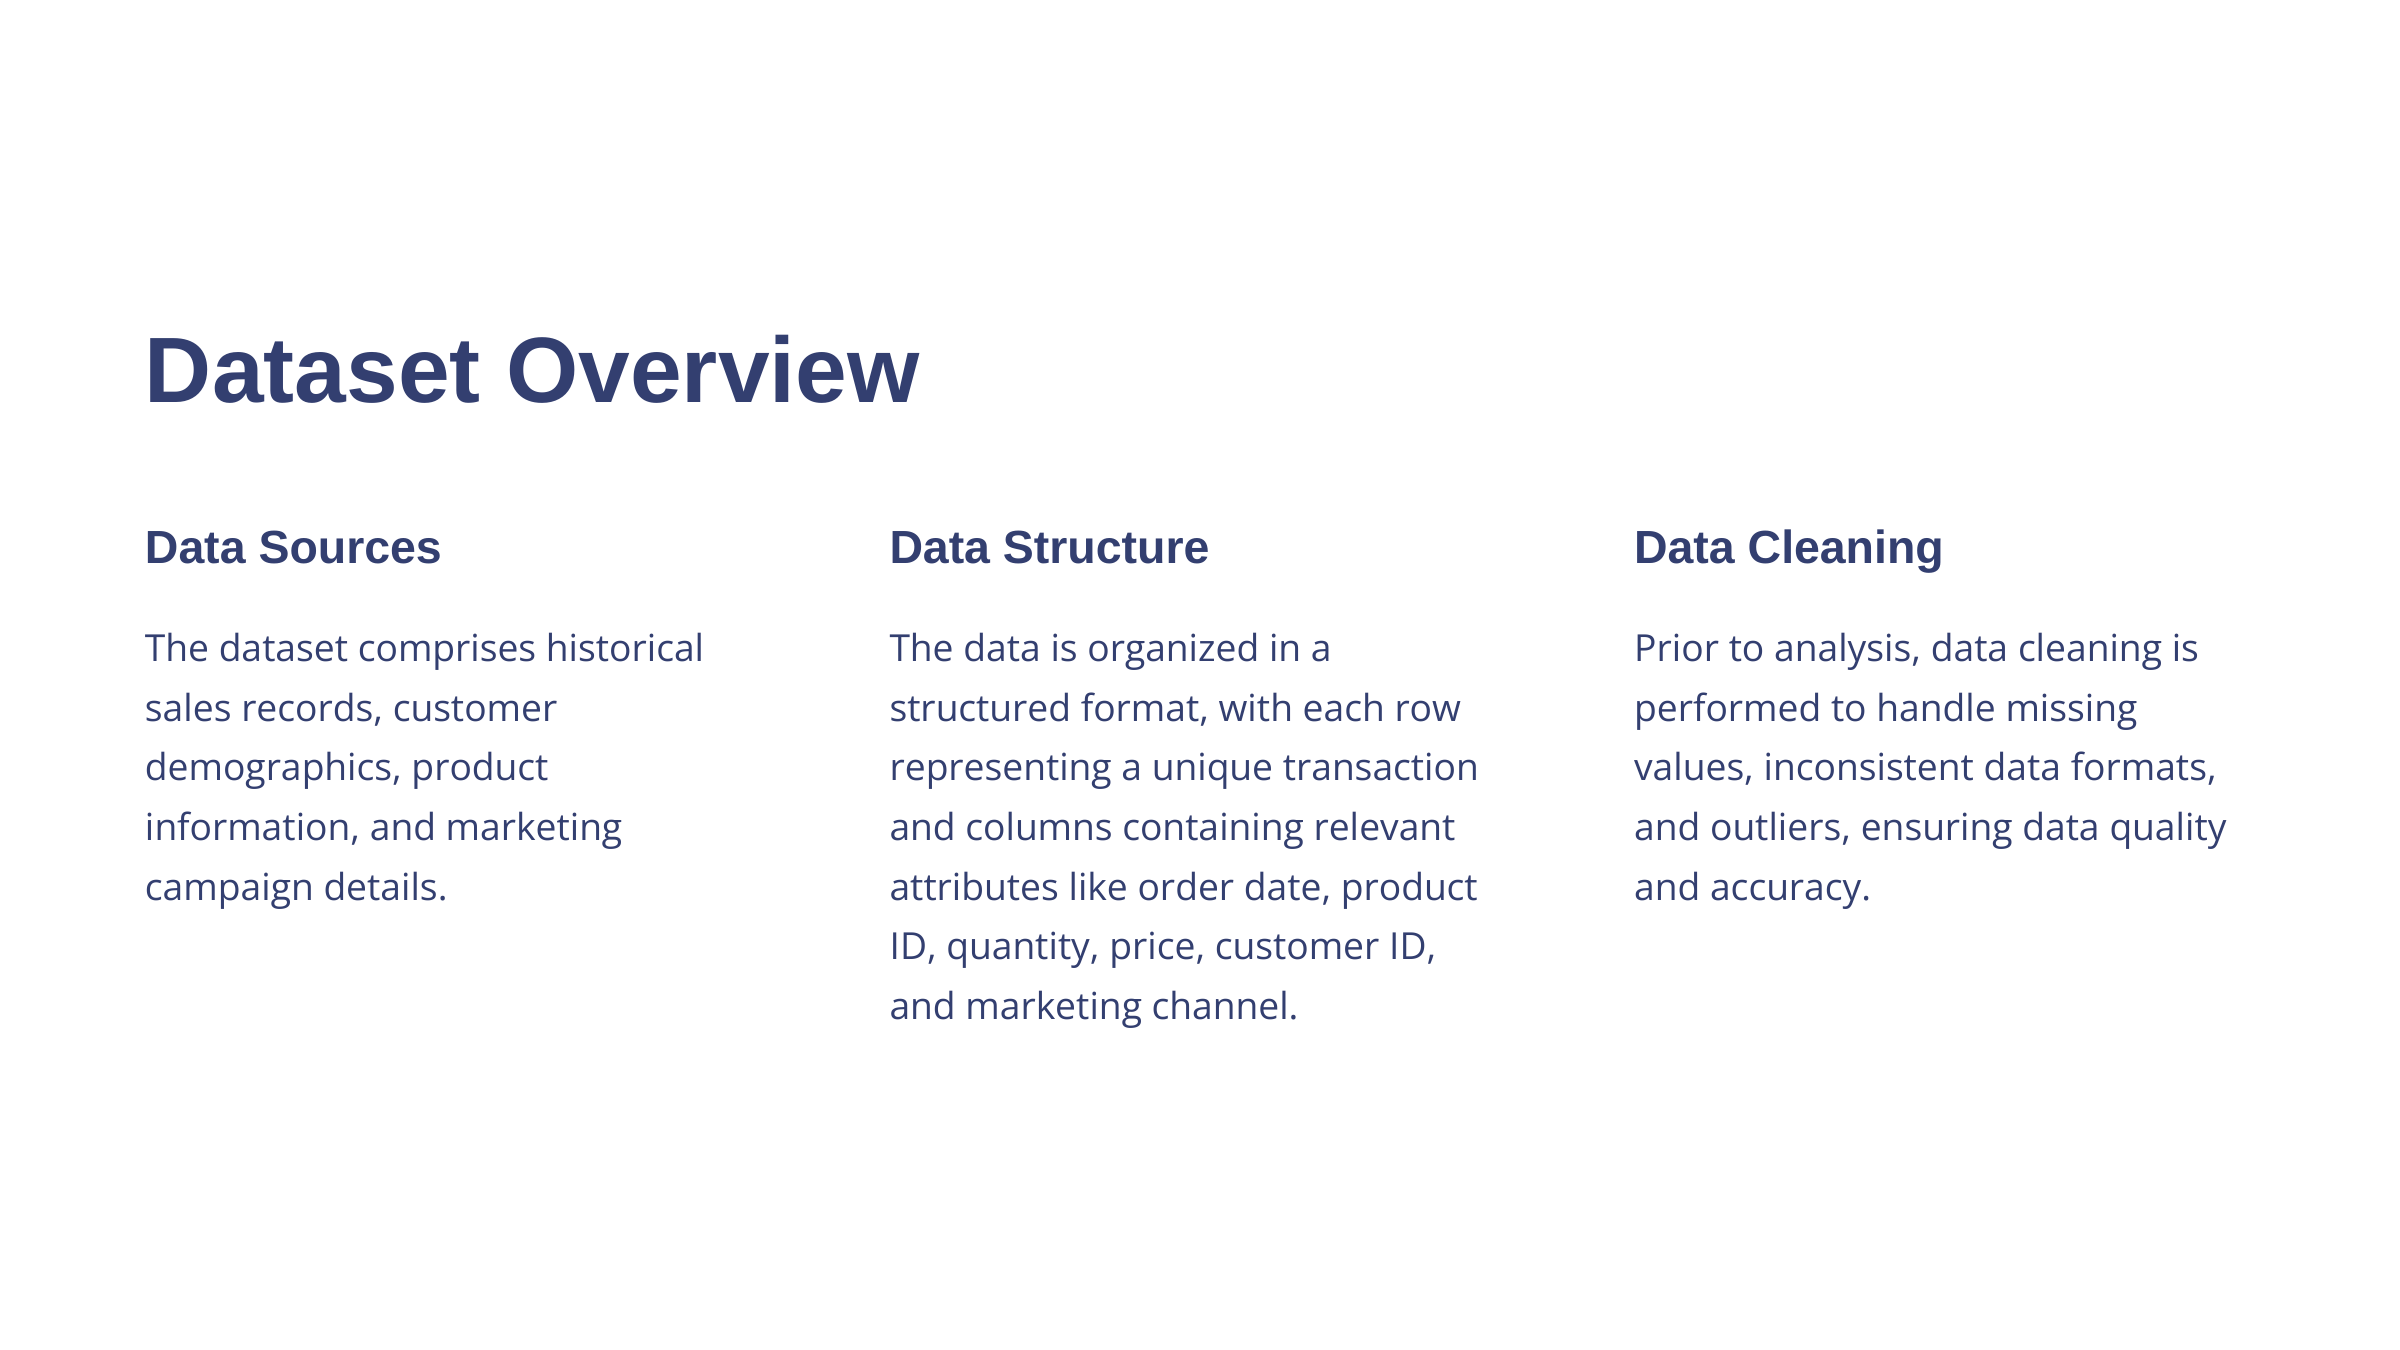

Dataset Overview
Data Sources
Data Structure
Data Cleaning
The dataset comprises historical sales records, customer demographics, product information, and marketing campaign details.
The data is organized in a structured format, with each row representing a unique transaction and columns containing relevant attributes like order date, product ID, quantity, price, customer ID, and marketing channel.
Prior to analysis, data cleaning is performed to handle missing values, inconsistent data formats, and outliers, ensuring data quality and accuracy.